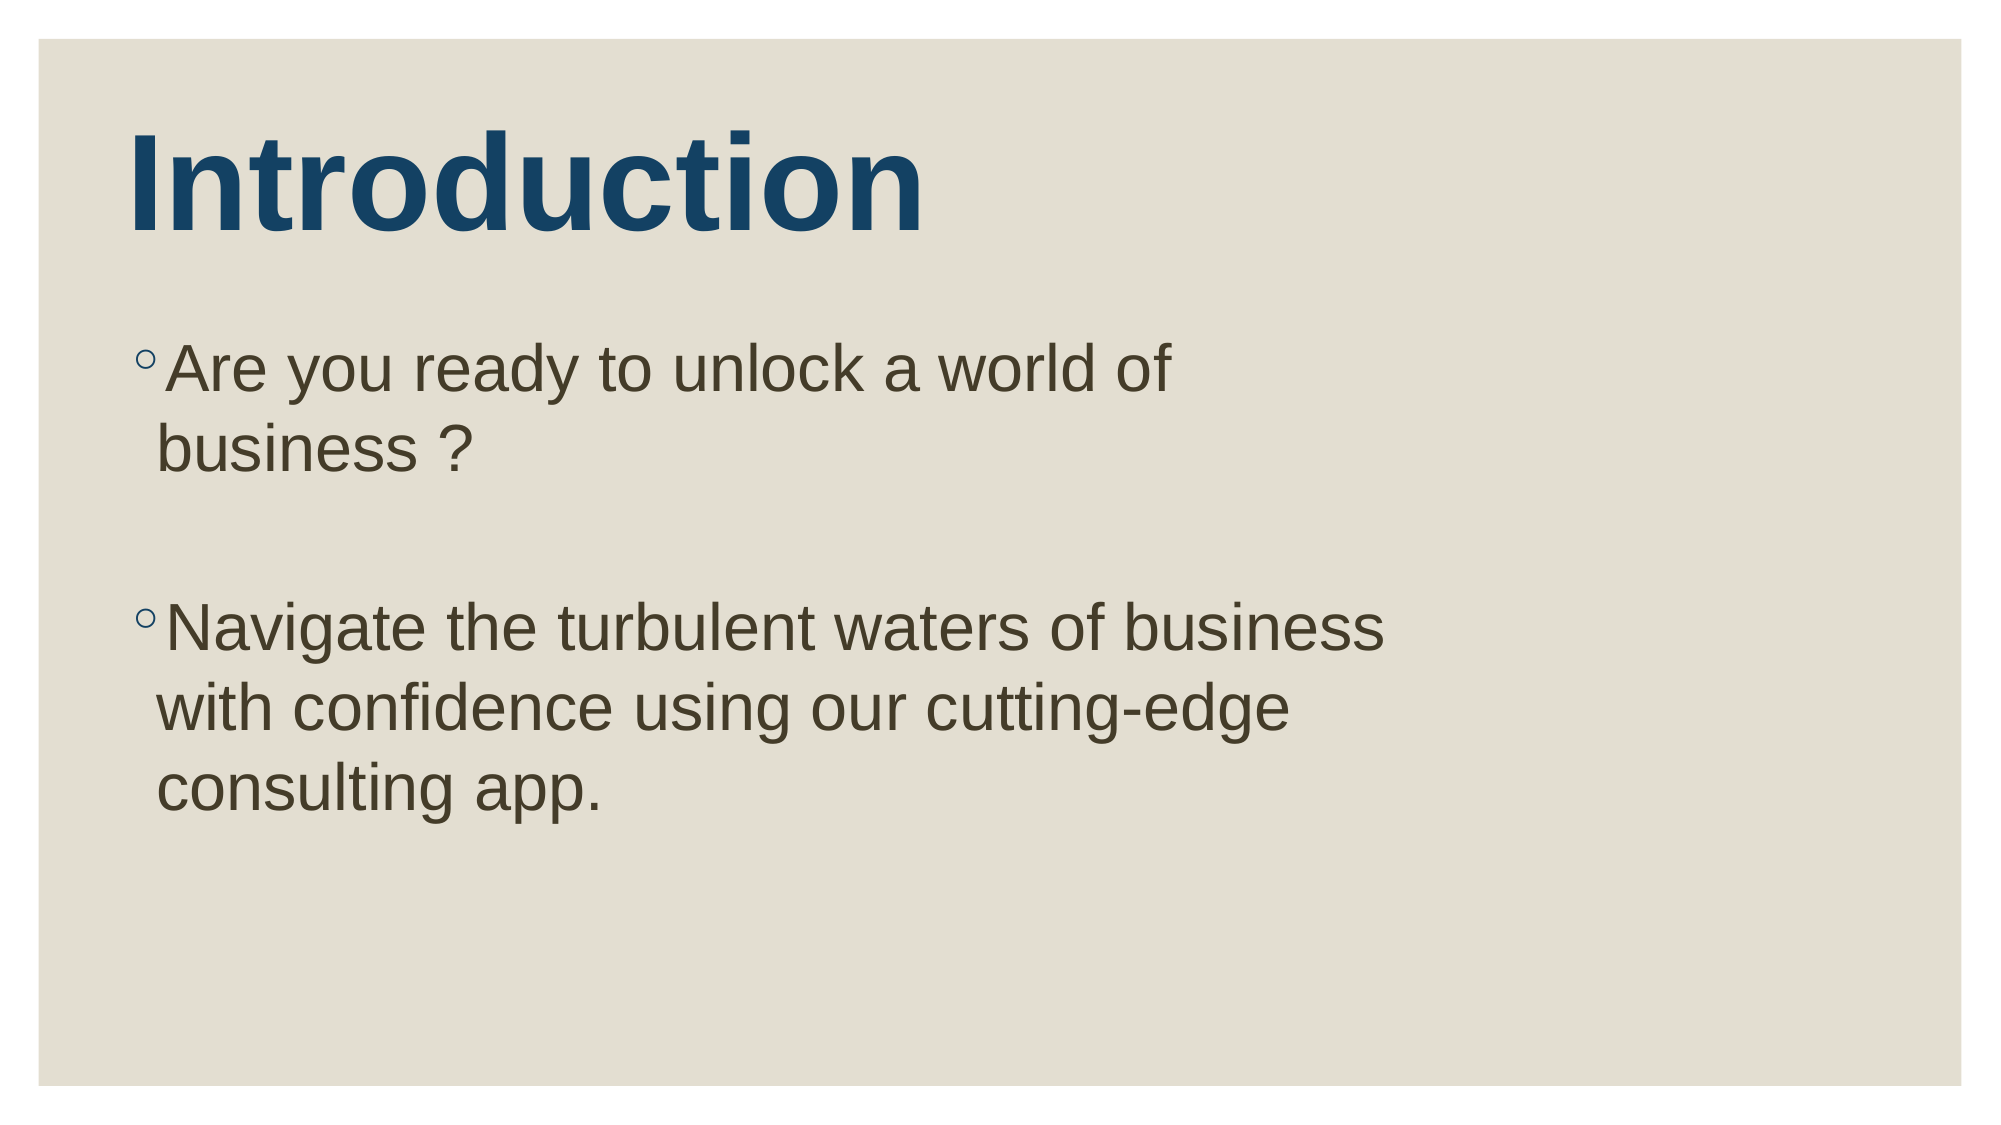

# Introduction
Are you ready to unlock a world of business ?
Navigate the turbulent waters of business with confidence using our cutting-edge consulting app.